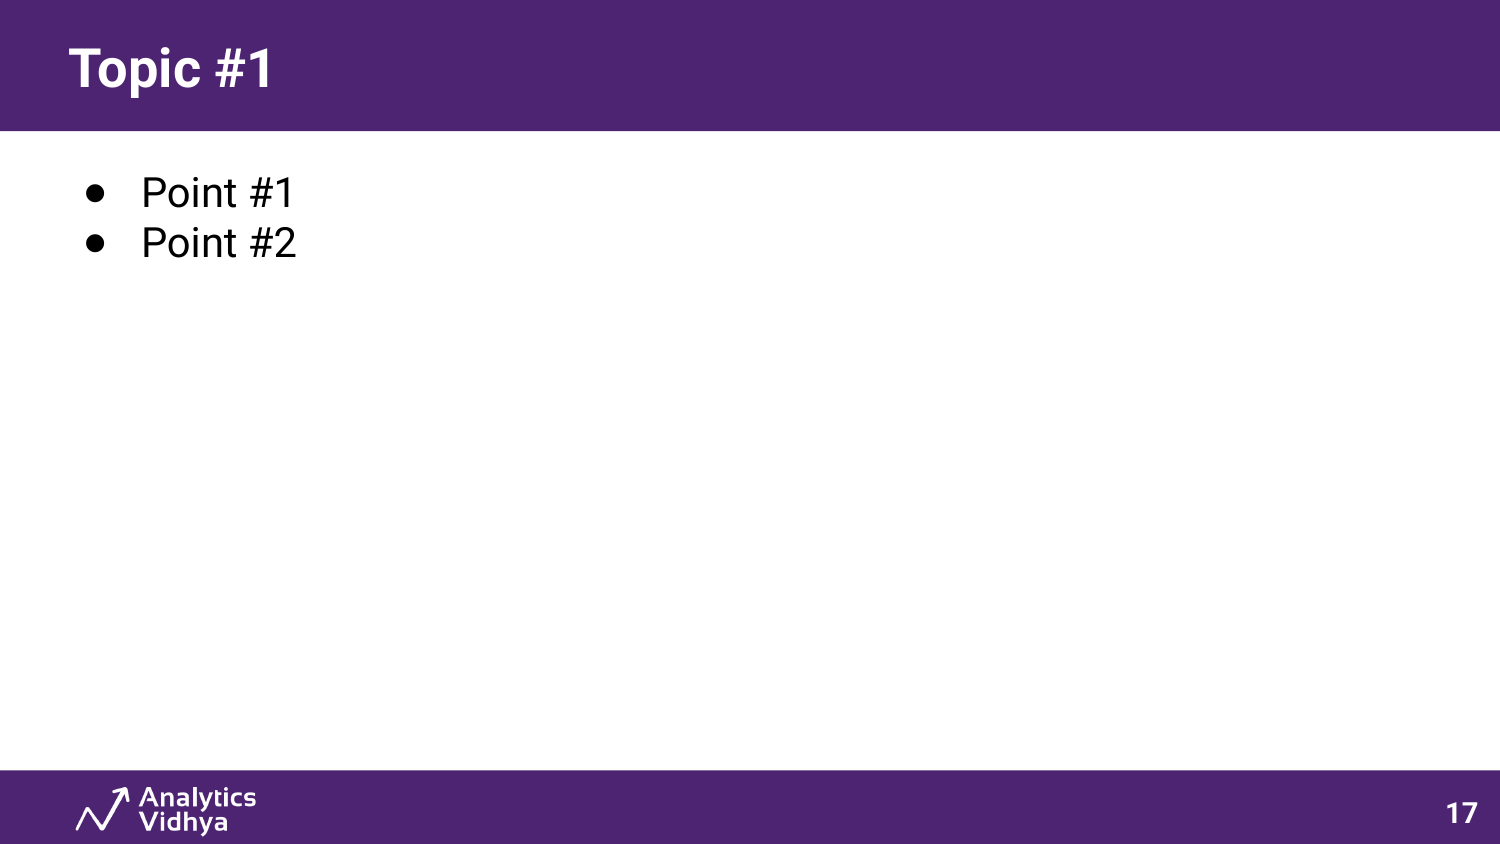

Topic #1
# Brief about me..
Point #1
Point #2
17